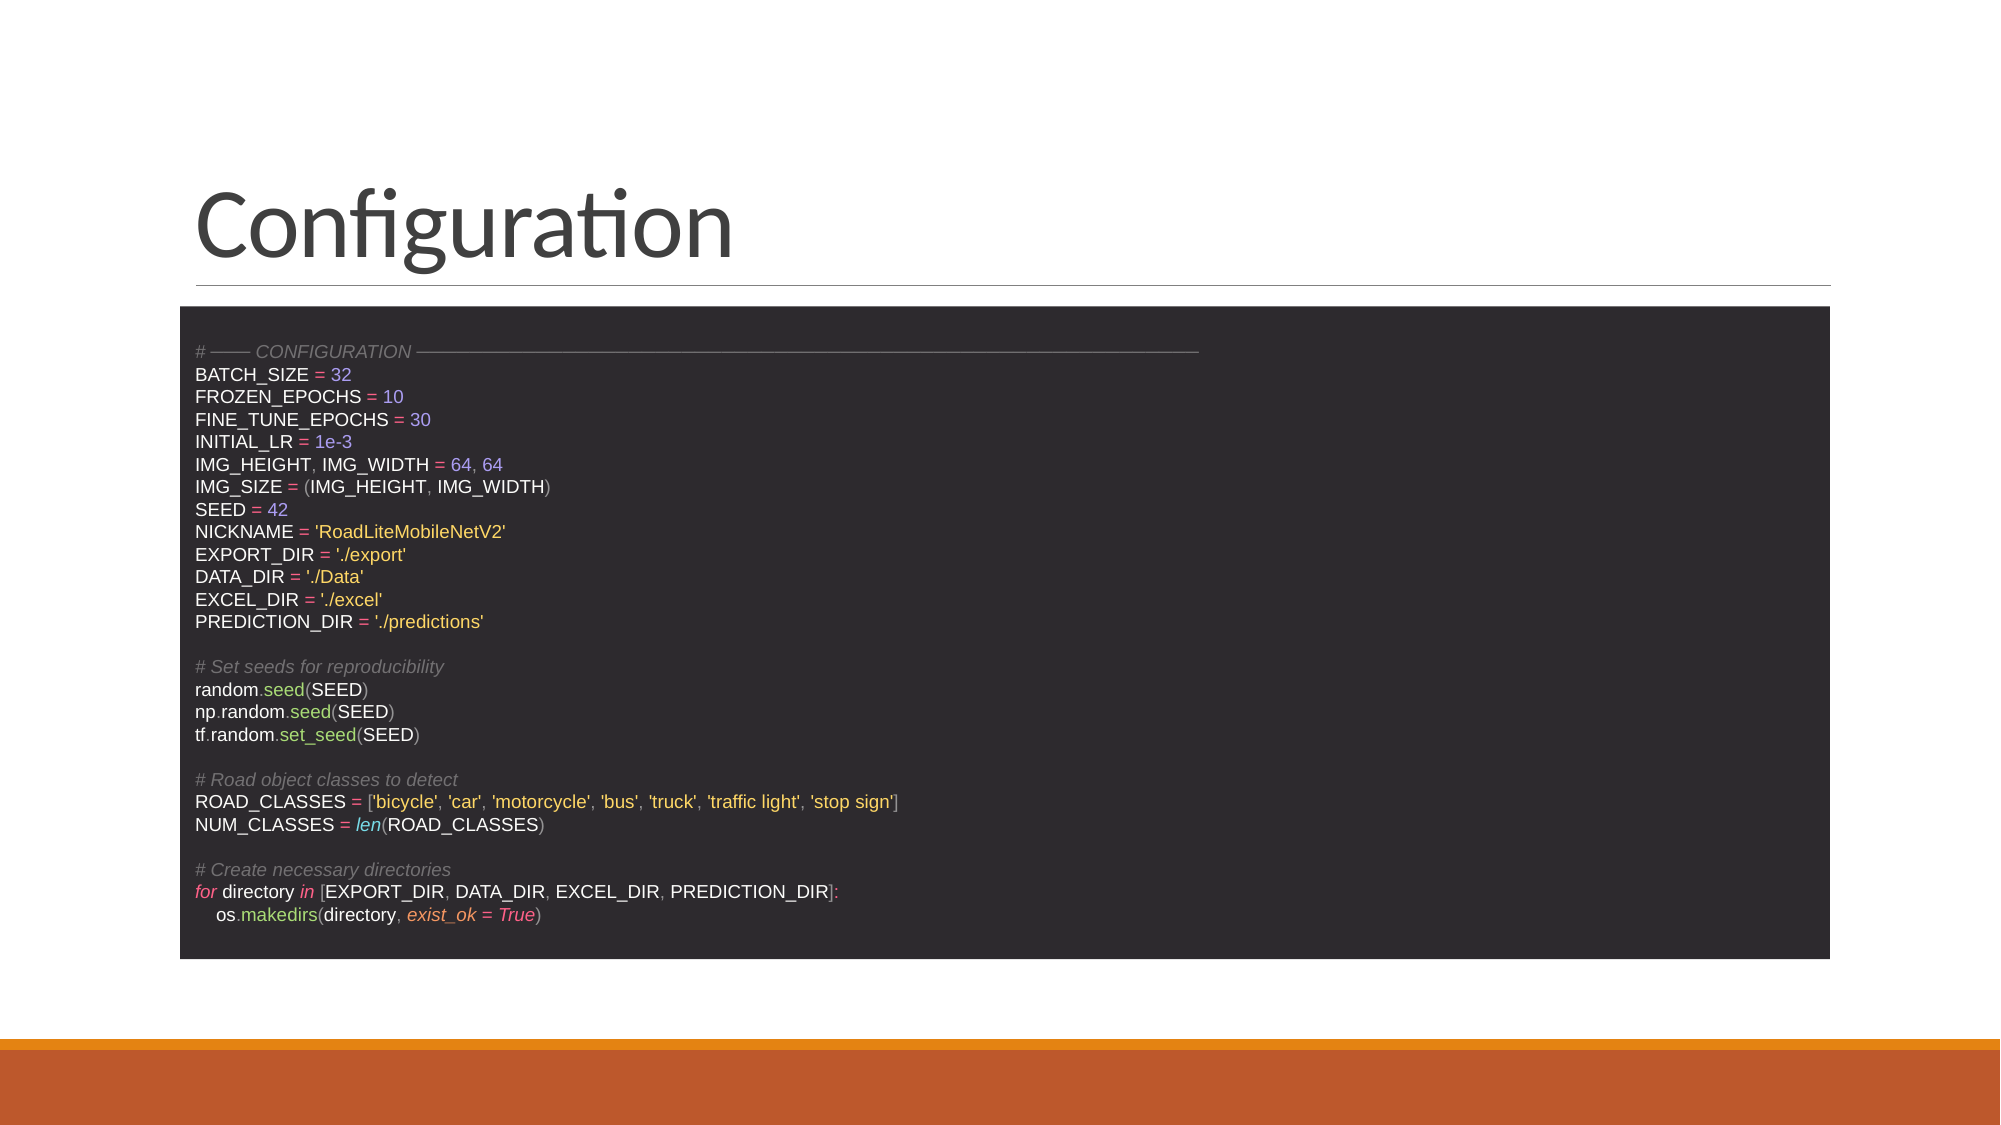

# Configuration
# ─── CONFIGURATION ─────────────────────────────────────────────────────────── BATCH_SIZE = 32 FROZEN_EPOCHS = 10 FINE_TUNE_EPOCHS = 30 INITIAL_LR = 1e-3 IMG_HEIGHT, IMG_WIDTH = 64, 64 IMG_SIZE = (IMG_HEIGHT, IMG_WIDTH) SEED = 42 NICKNAME = 'RoadLiteMobileNetV2' EXPORT_DIR = './export' DATA_DIR = './Data' EXCEL_DIR = './excel' PREDICTION_DIR = './predictions' # Set seeds for reproducibility random.seed(SEED) np.random.seed(SEED) tf.random.set_seed(SEED) # Road object classes to detect ROAD_CLASSES = ['bicycle', 'car', 'motorcycle', 'bus', 'truck', 'traffic light', 'stop sign'] NUM_CLASSES = len(ROAD_CLASSES) # Create necessary directories for directory in [EXPORT_DIR, DATA_DIR, EXCEL_DIR, PREDICTION_DIR]: os.makedirs(directory, exist_ok = True)